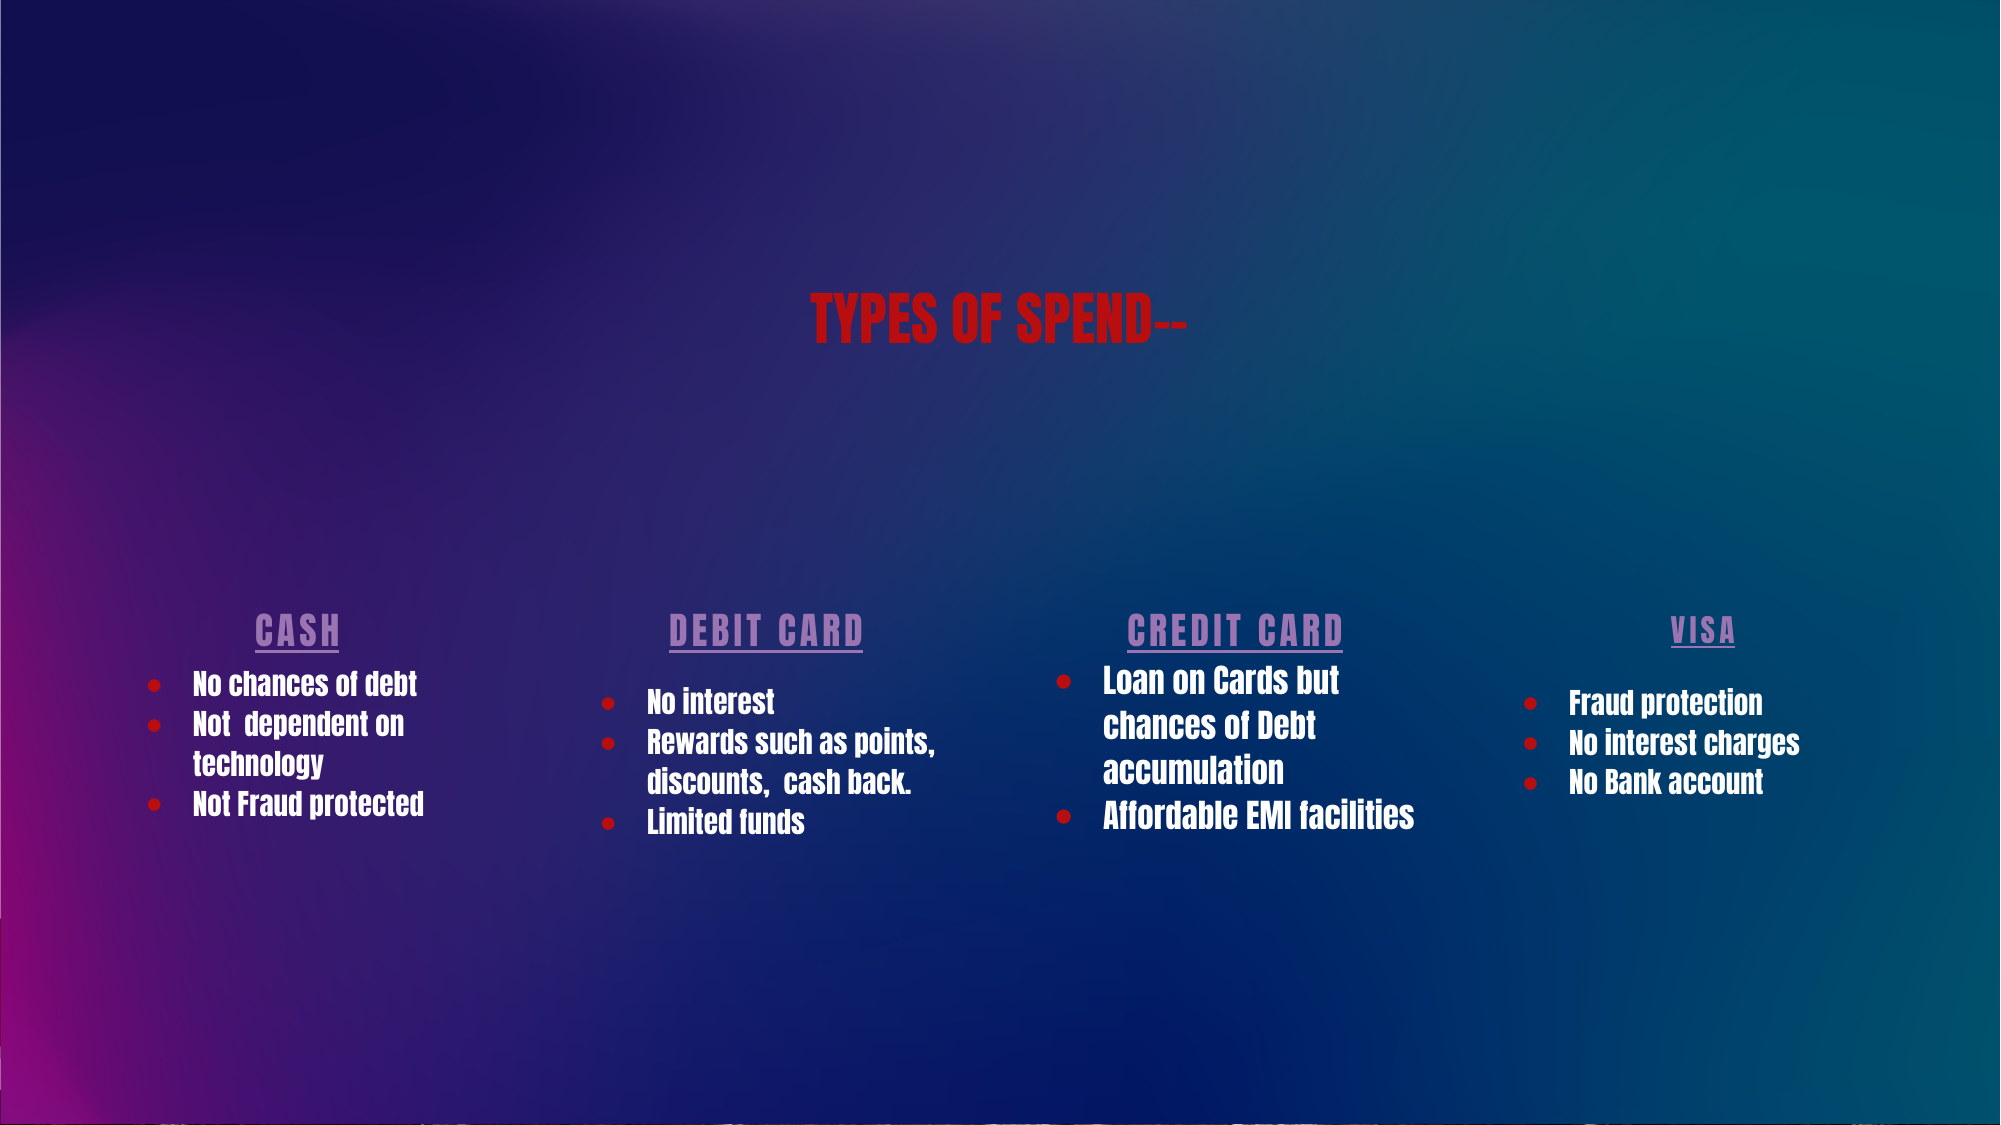

# Types of spend--
Cash
Debit card
Credit card
Visa
No chances of debt
Not  dependent on technology
Not Fraud protected
Loan on Cards but chances of Debt accumulation
Affordable EMI facilities

Fraud protection
No interest charges
No Bank account
No interest
Rewards such as points, discounts,  cash back.
Limited funds